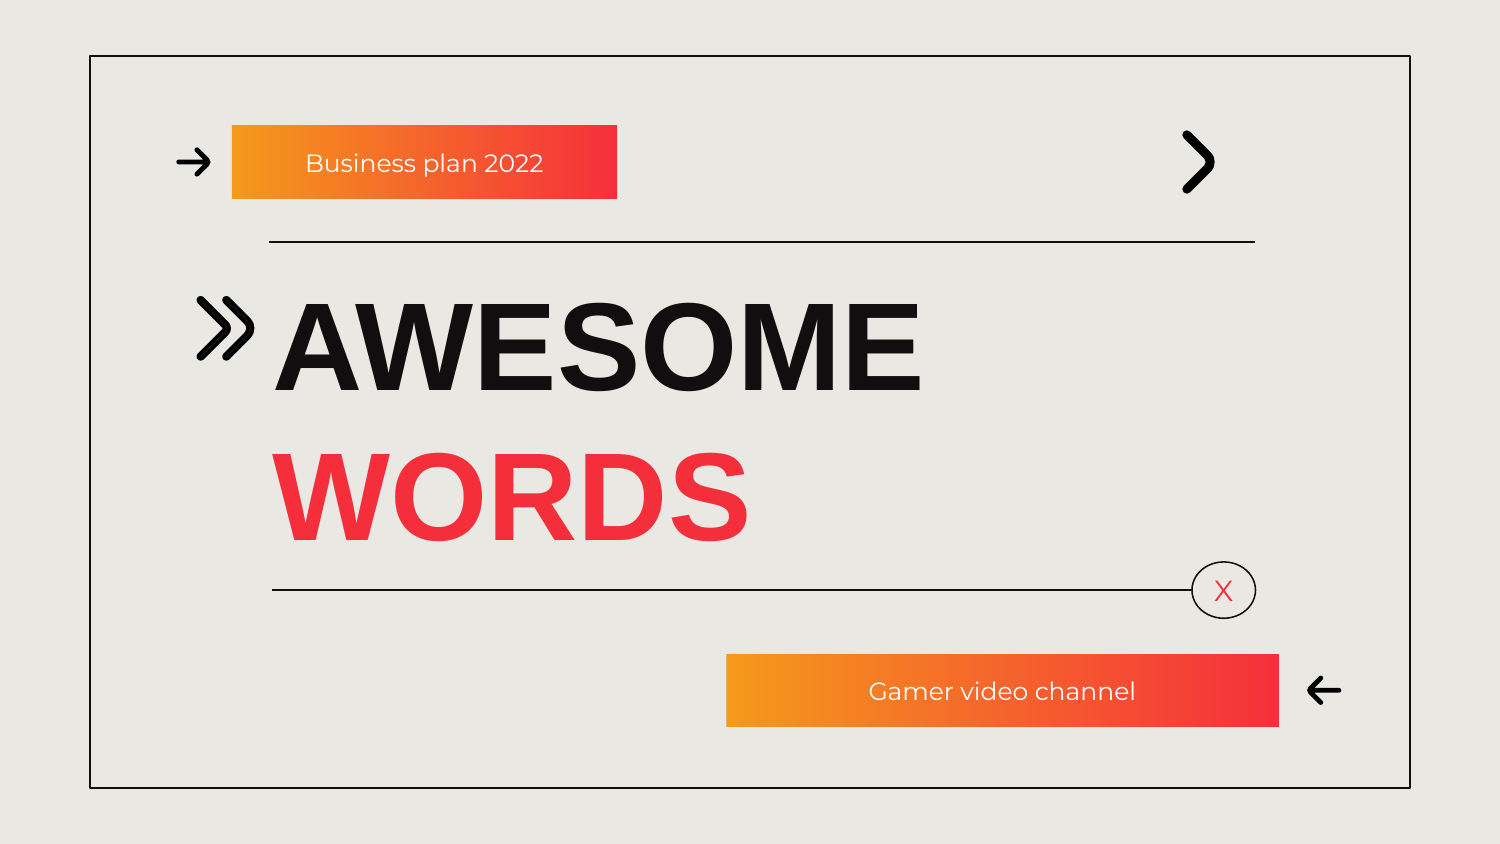

Business plan 2022

# AWESOME WORDS

X
Gamer video channel